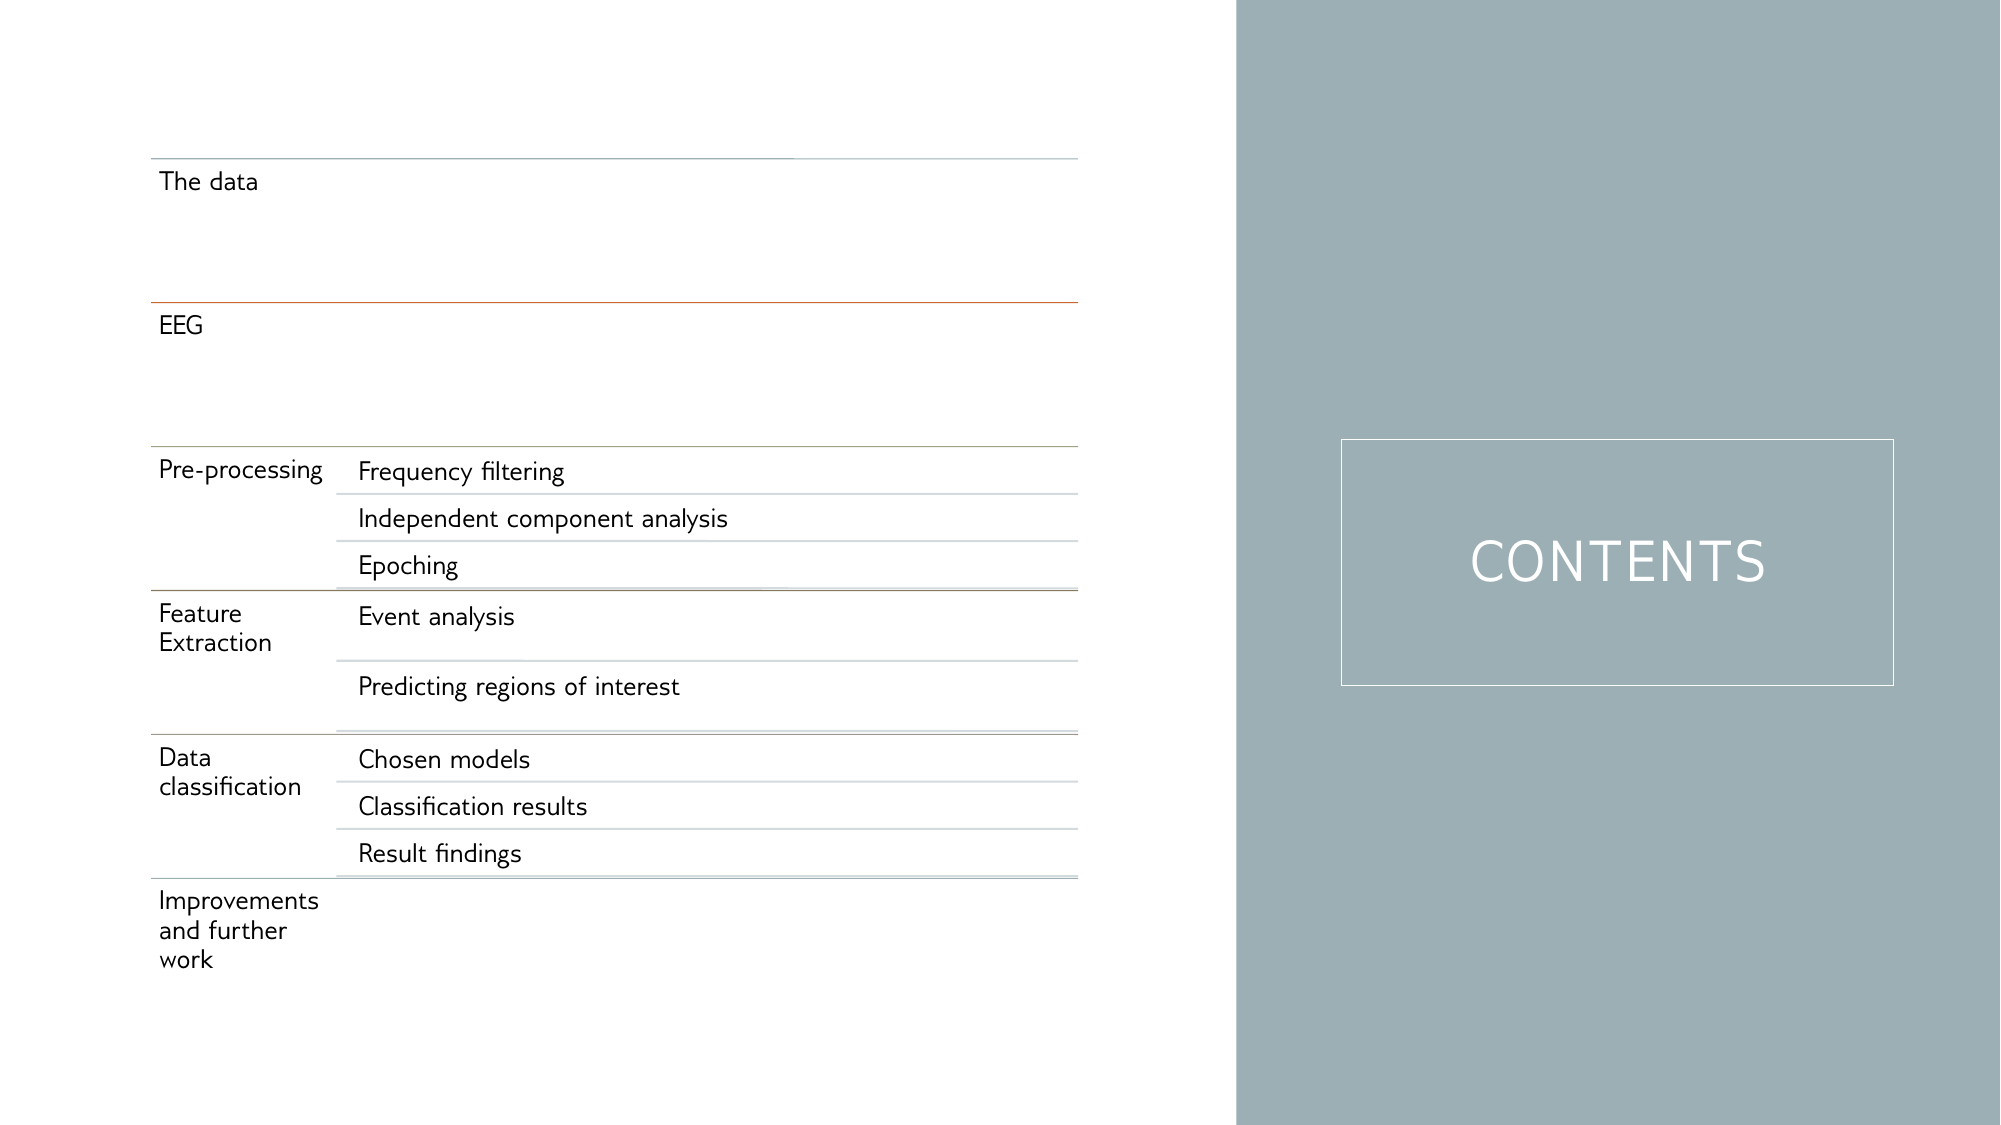

The data
EEG
Pre-processing
Frequency filtering
Independent component analysis
Epoching
Feature Extraction
Event analysis
Predicting regions of interest
Data classification
Chosen models
Classification results
Result findings
Improvements and further work
Contents